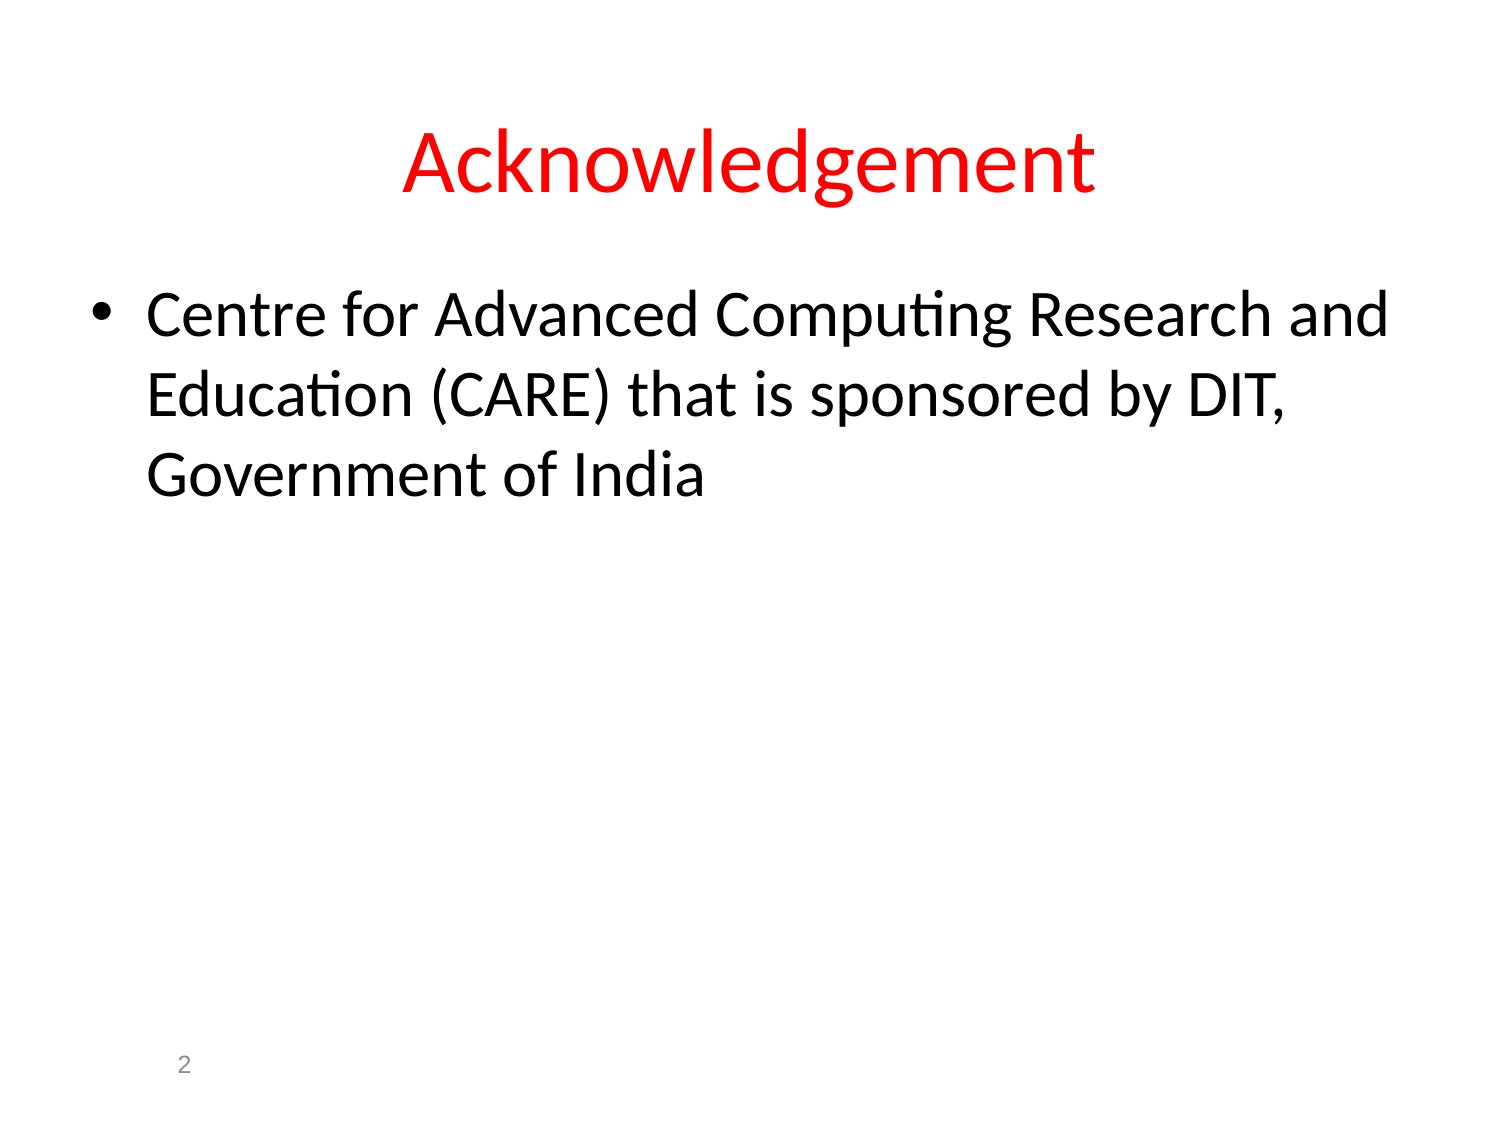

# Acknowledgement
Centre for Advanced Computing Research and Education (CARE) that is sponsored by DIT, Government of India
2